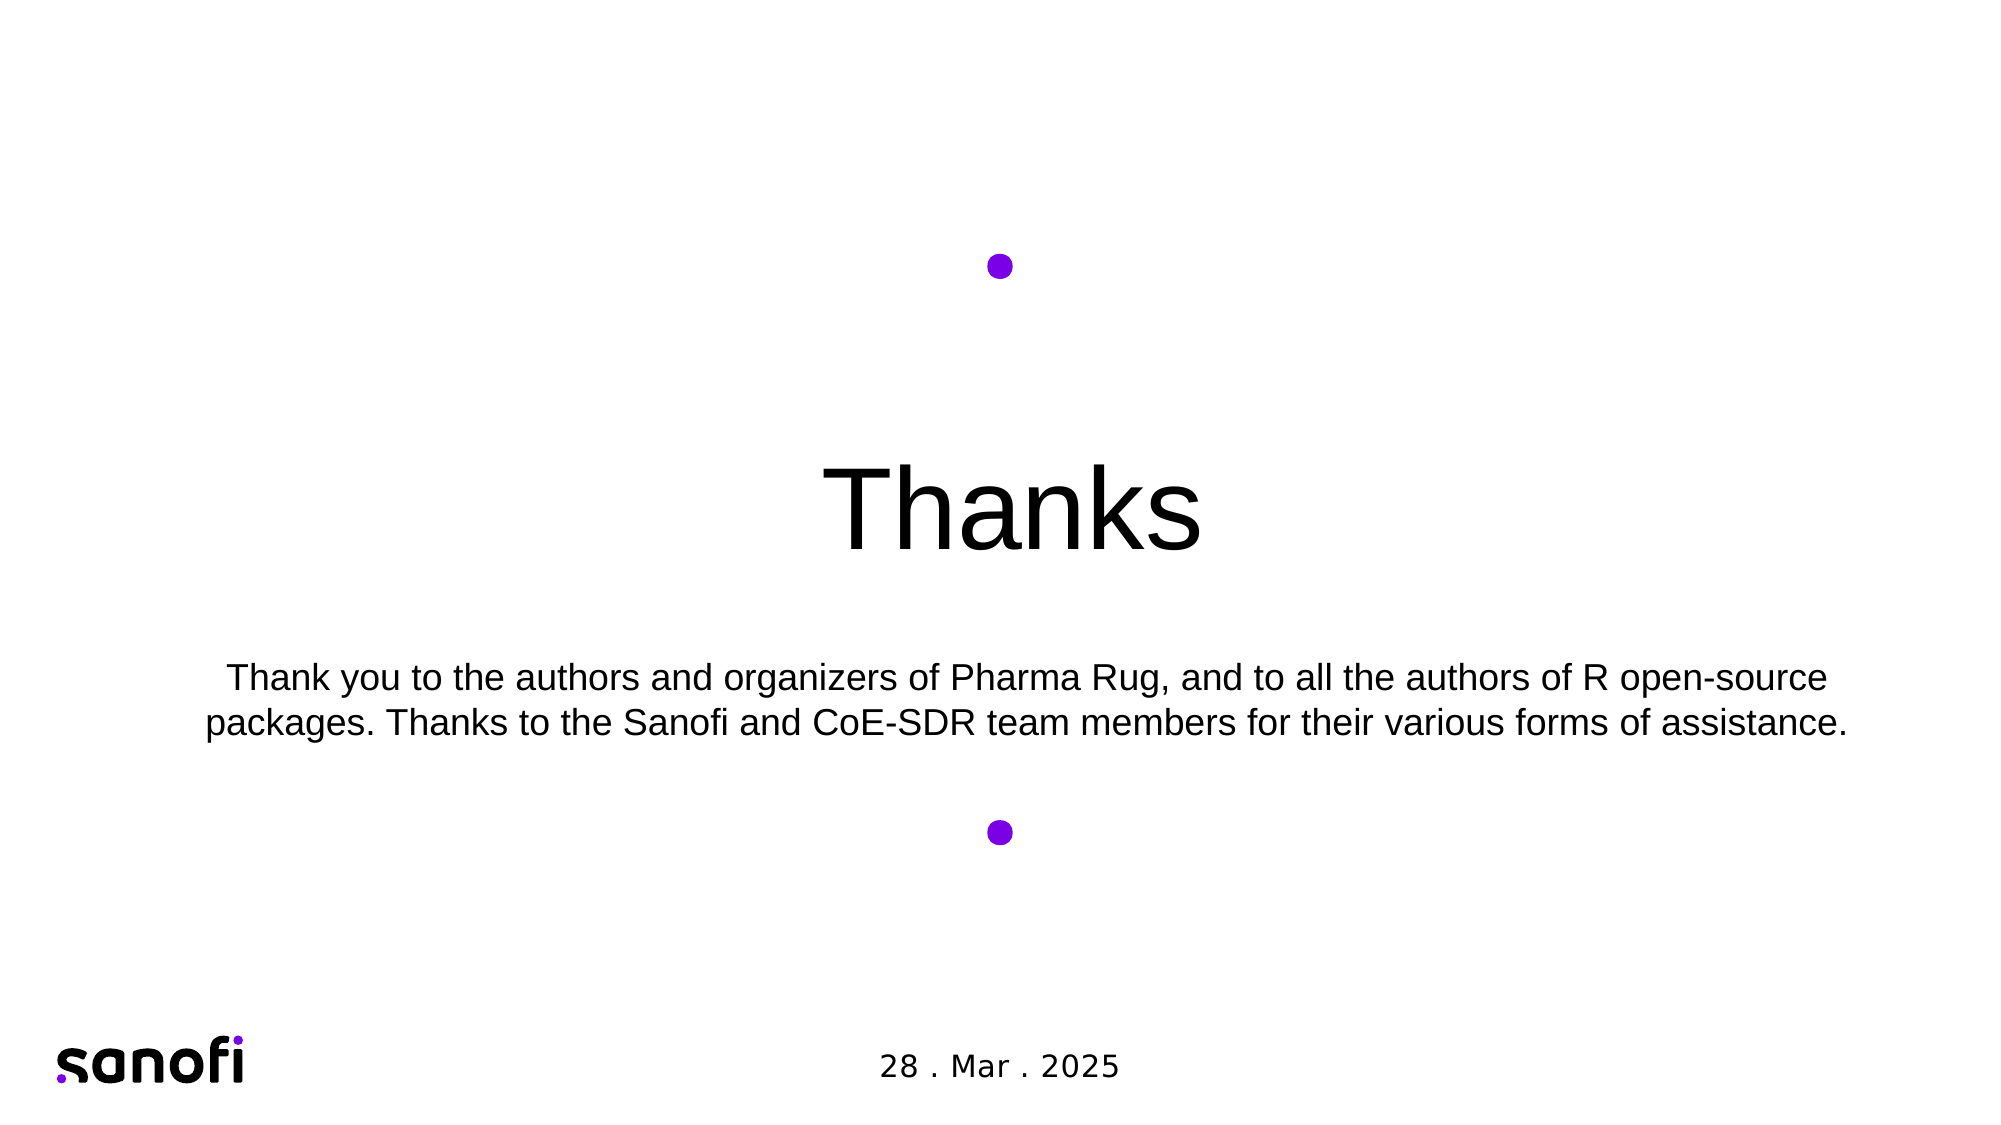

Thanks
Thank you to the authors and organizers of Pharma Rug, and to all the authors of R open-source packages. Thanks to the Sanofi and CoE-SDR team members for their various forms of assistance.

28 . Mar . 2025